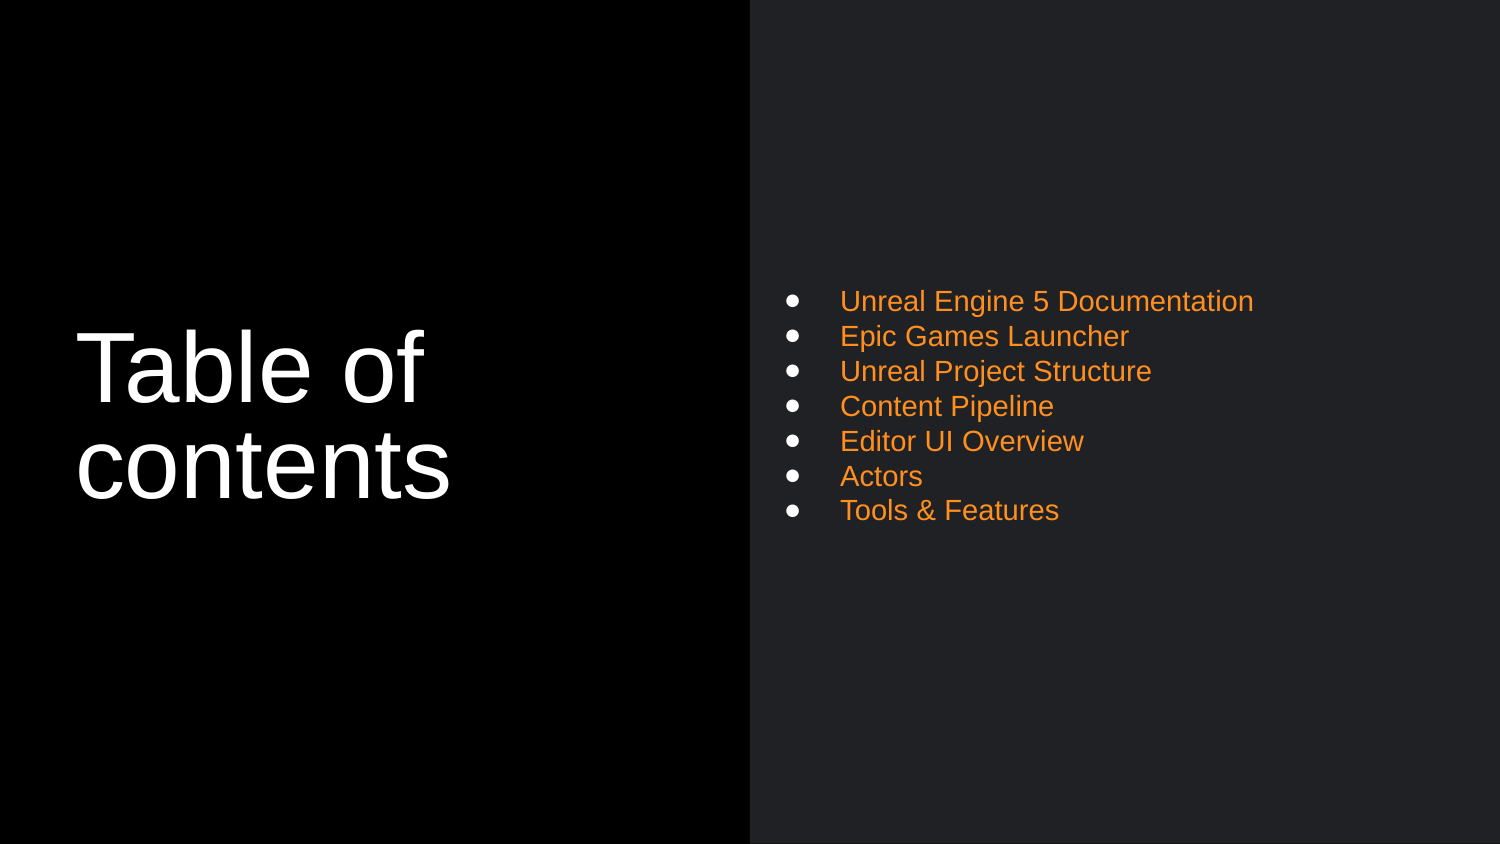

Unreal Engine 5 Documentation
Epic Games Launcher
Unreal Project Structure
Content Pipeline
Editor UI Overview
Actors
Tools & Features

Table of contents